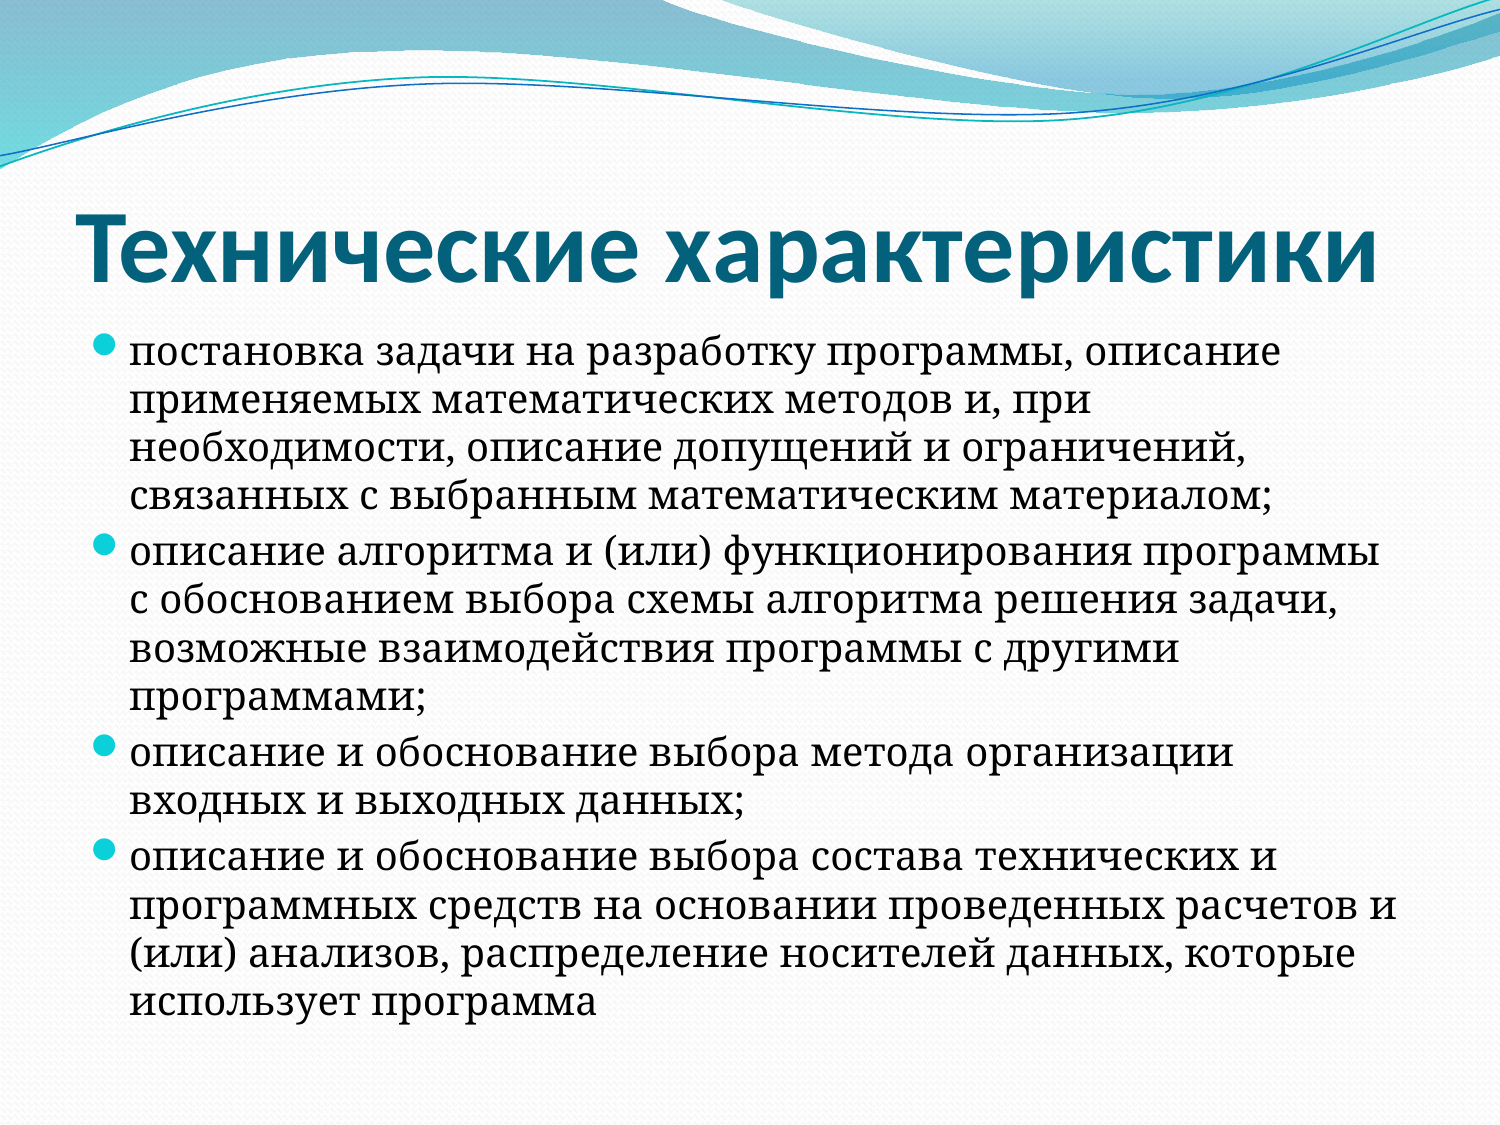

# Технические характеристики
постановка задачи на разработку программы, описание применяемых математических методов и, при необходимости, описание допущений и ограничений, связанных с выбранным математическим материалом;
описание алгоритма и (или) функционирования программы с обоснованием выбора схемы алгоритма решения задачи, возможные взаимодействия программы с другими программами;
описание и обоснование выбора метода организации входных и выходных данных;
описание и обоснование выбора состава технических и программных средств на основании проведенных расчетов и (или) анализов, распределение носителей данных, которые использует программа